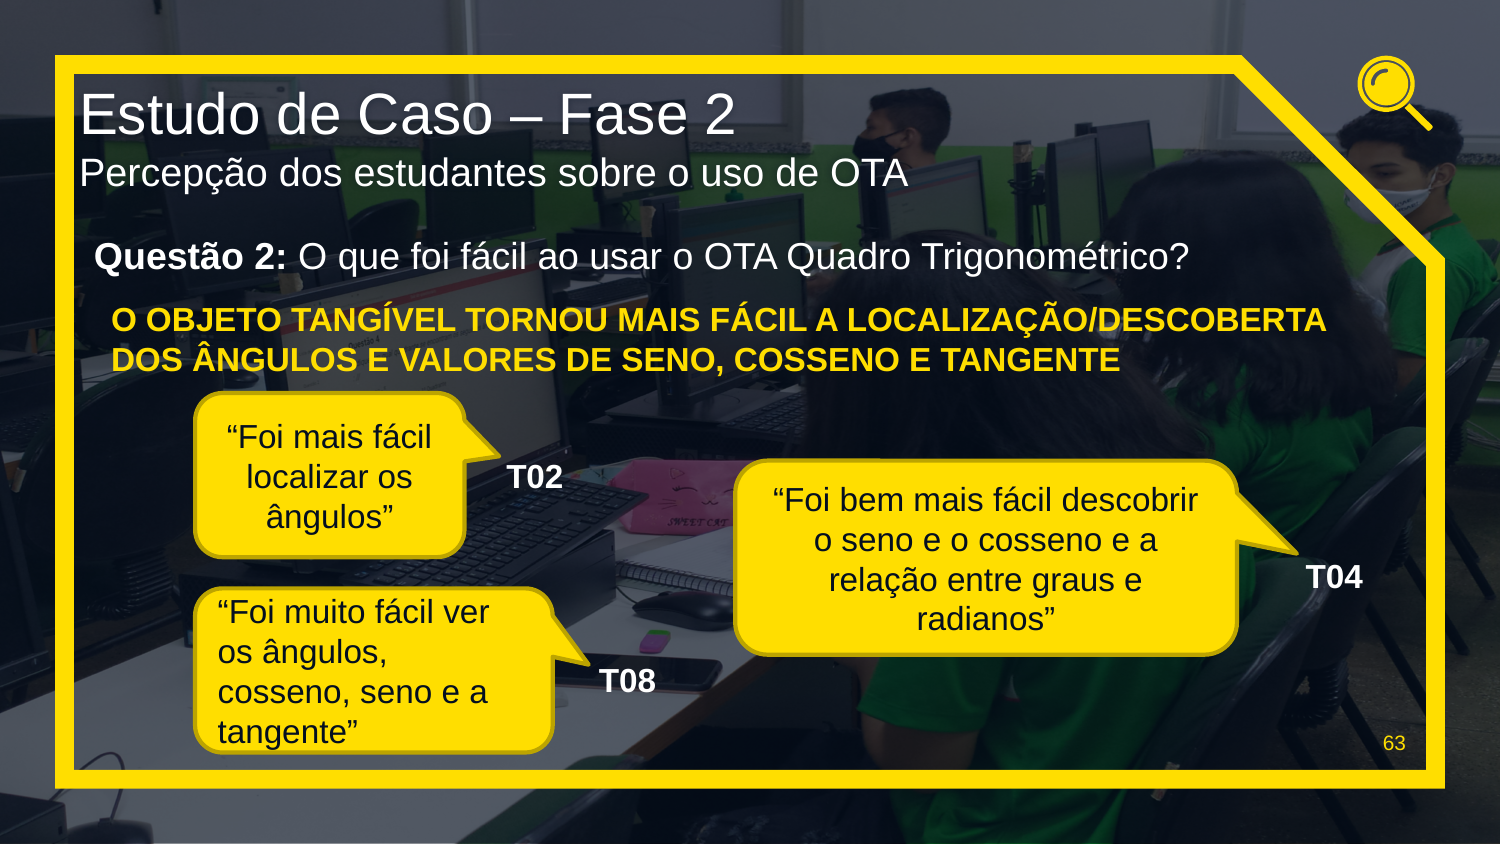

Estudo de Caso – Fase 2
Percepção dos estudantes sobre o uso de OTA
Questão 2: O que foi fácil ao usar o OTA Quadro Trigonométrico?
O OBJETO TANGÍVEL TORNOU MAIS FÁCIL A LOCALIZAÇÃO/DESCOBERTA DOS ÂNGULOS E VALORES DE SENO, COSSENO E TANGENTE
“Foi mais fácil localizar os ângulos”
T02
“Foi bem mais fácil descobrir o seno e o cosseno e a relação entre graus e radianos”
T04
“Foi muito fácil ver os ângulos, cosseno, seno e a tangente”
T08
63